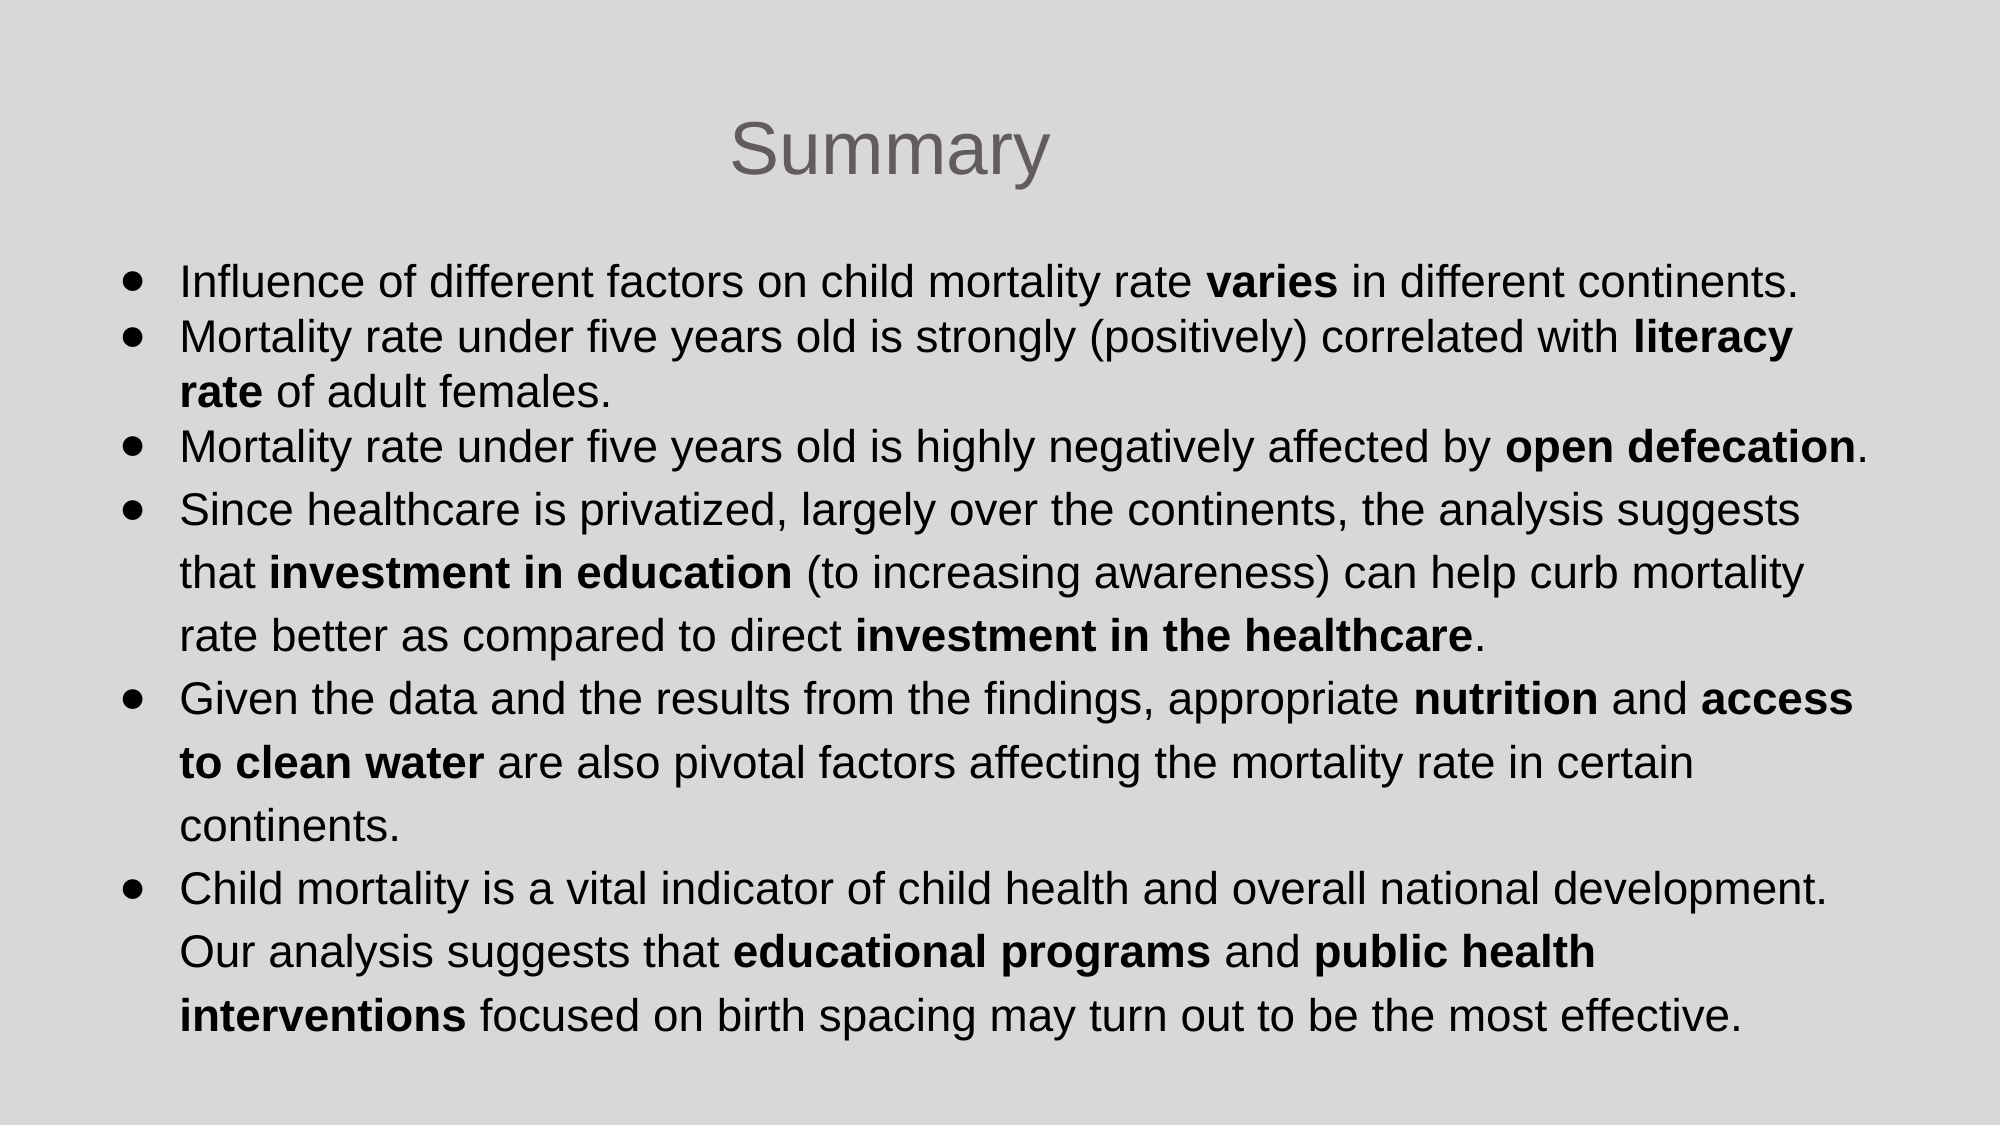

Summary
Influence of different factors on child mortality rate varies in different continents.
Mortality rate under five years old is strongly (positively) correlated with literacy rate of adult females.
Mortality rate under five years old is highly negatively affected by open defecation.
Since healthcare is privatized, largely over the continents, the analysis suggests that investment in education (to increasing awareness) can help curb mortality rate better as compared to direct investment in the healthcare.
Given the data and the results from the findings, appropriate nutrition and access to clean water are also pivotal factors affecting the mortality rate in certain continents.
Child mortality is a vital indicator of child health and overall national development. Our analysis suggests that educational programs and public health interventions focused on birth spacing may turn out to be the most effective.